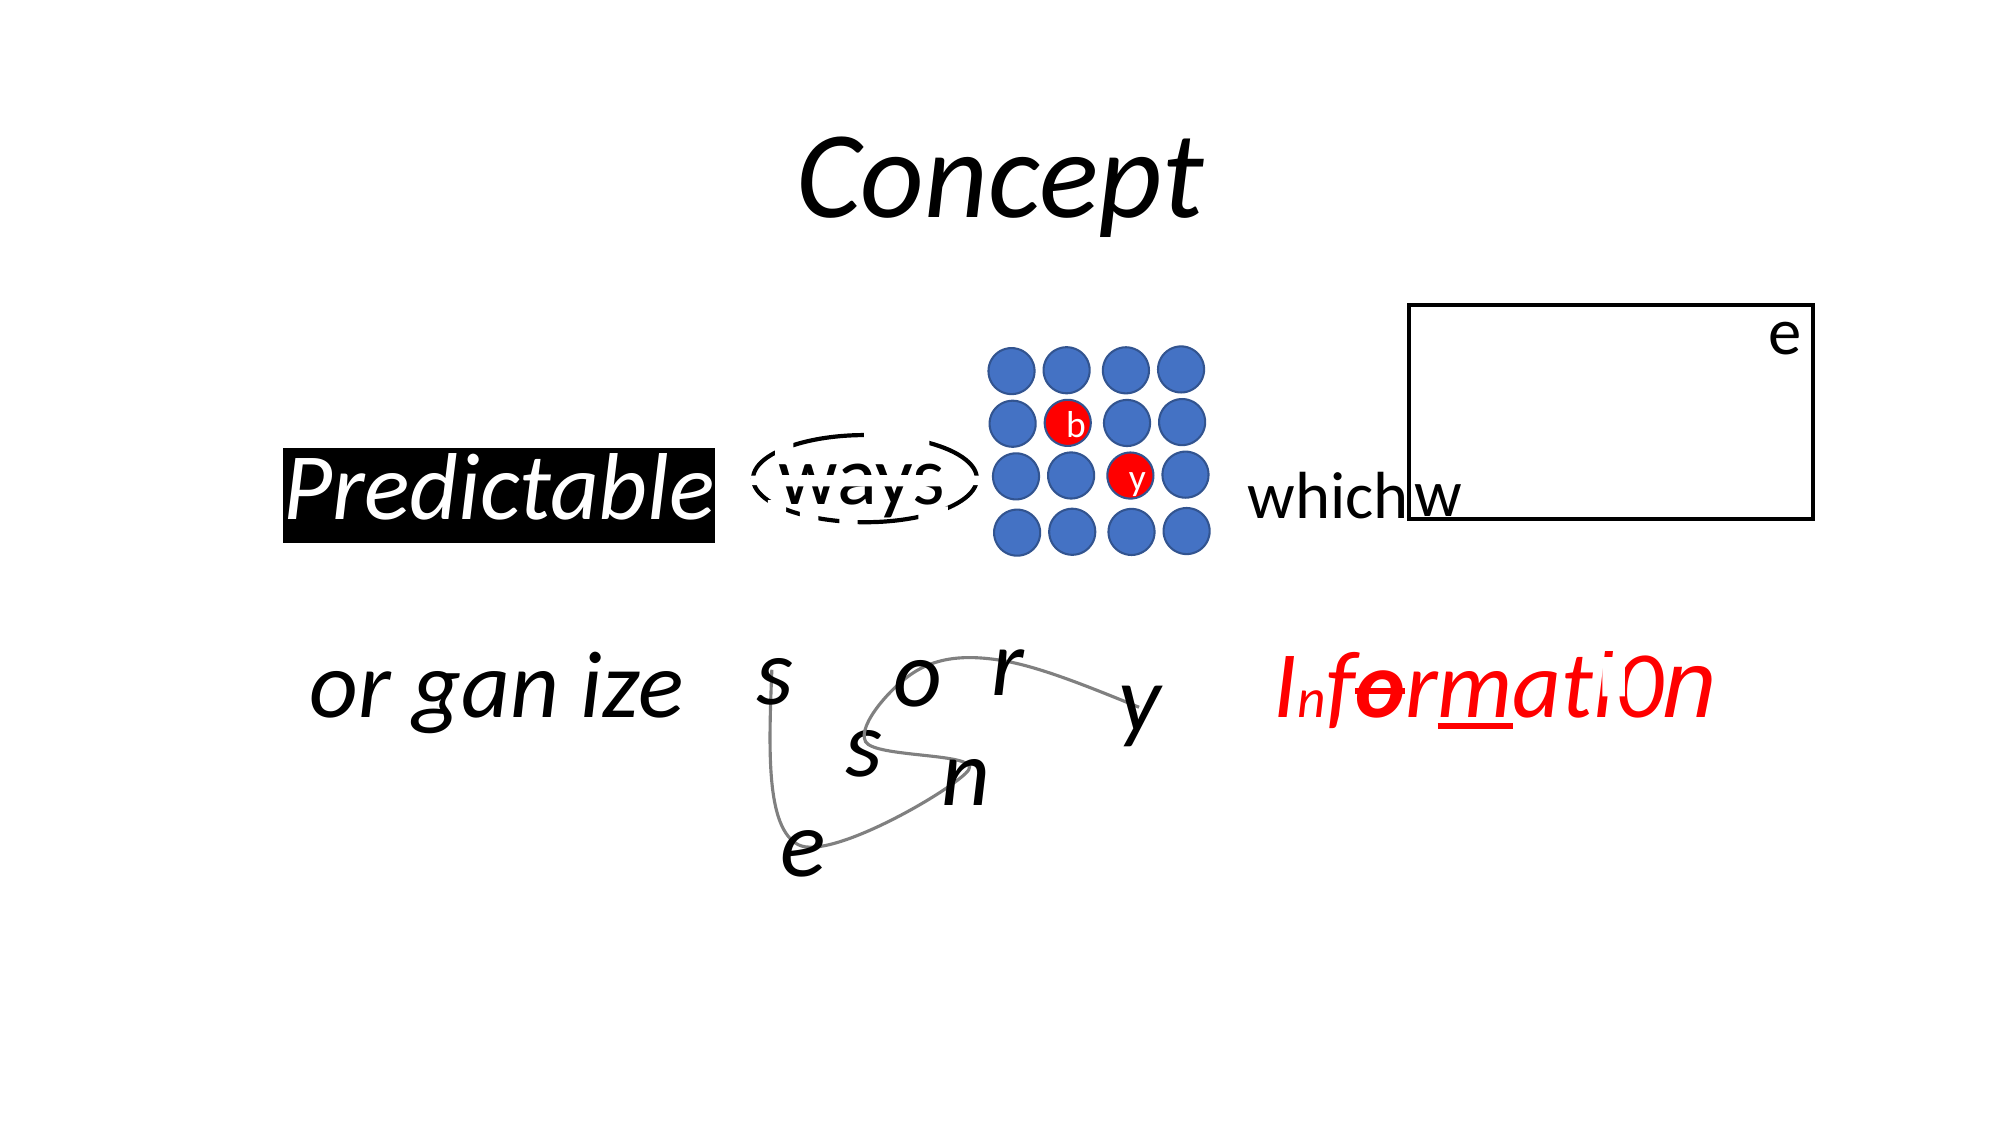

# Concept
e

w

b

y

ways

Predictable

which

r
s
o
y
n
e

or gan ize
Informatl0n

s